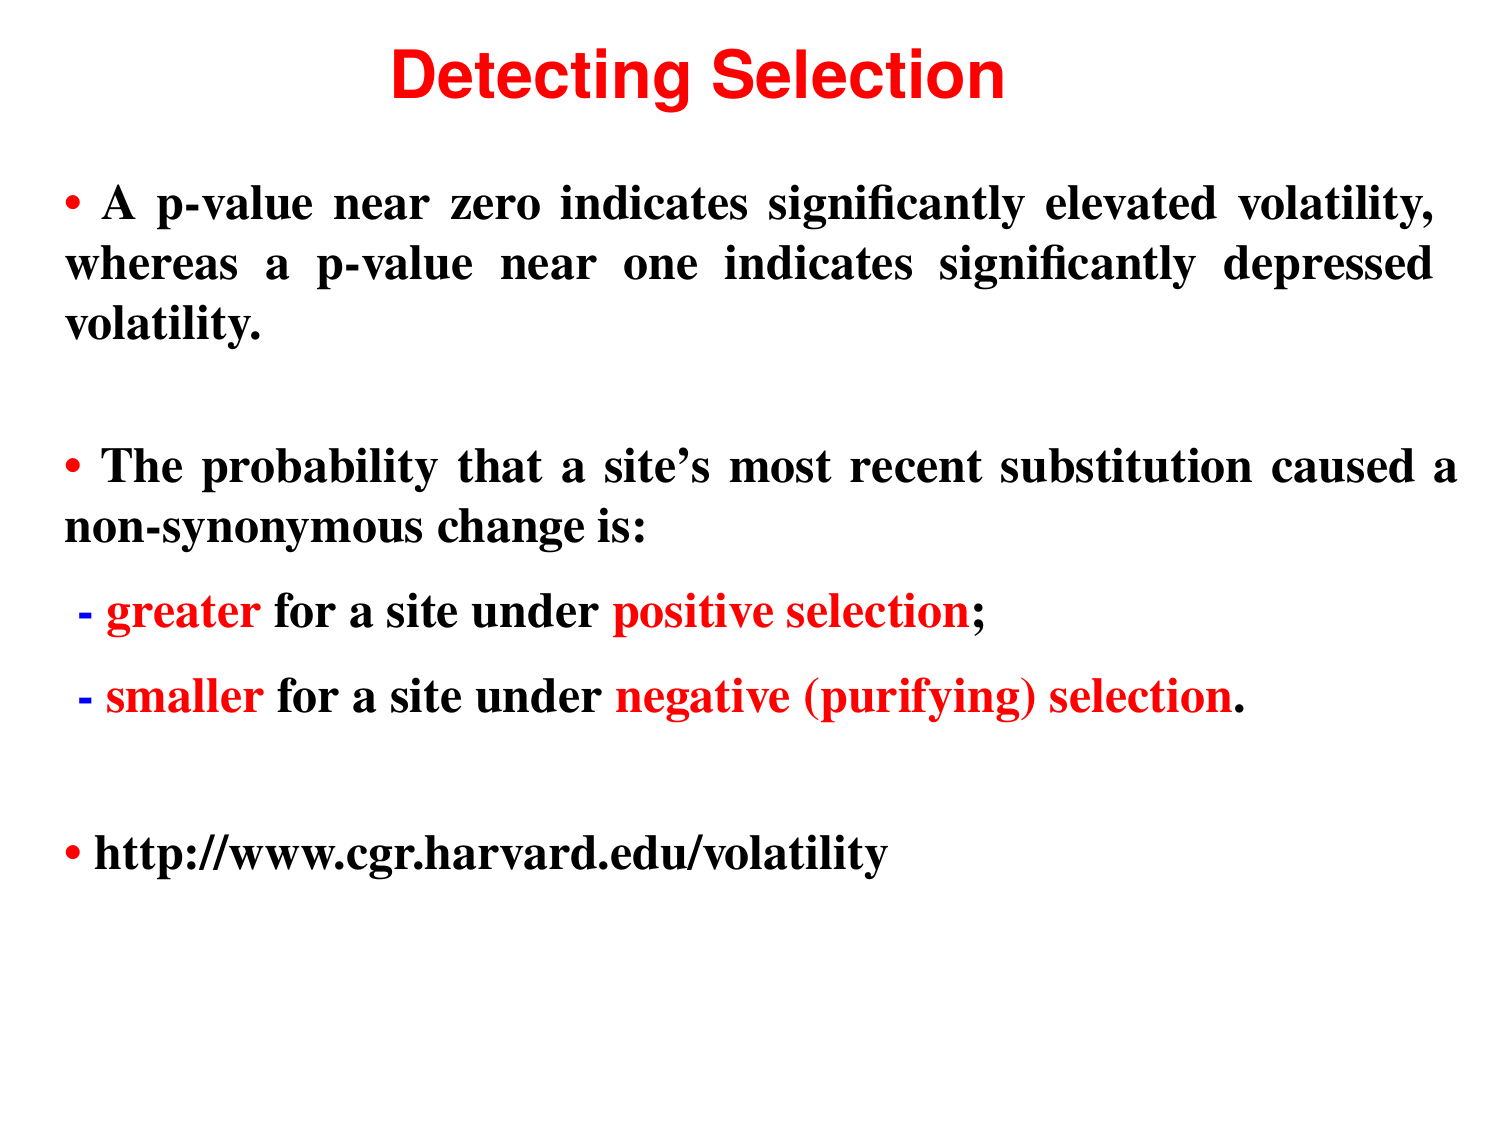

Detecting Selection
• A p-value near zero indicates significantly elevated volatility, whereas a p-value near one indicates significantly depressed volatility.
• The probability that a site’s most recent substitution caused a non-synonymous change is:
 - greater for a site under positive selection;
 - smaller for a site under negative (purifying) selection.
• http://www.cgr.harvard.edu/volatility